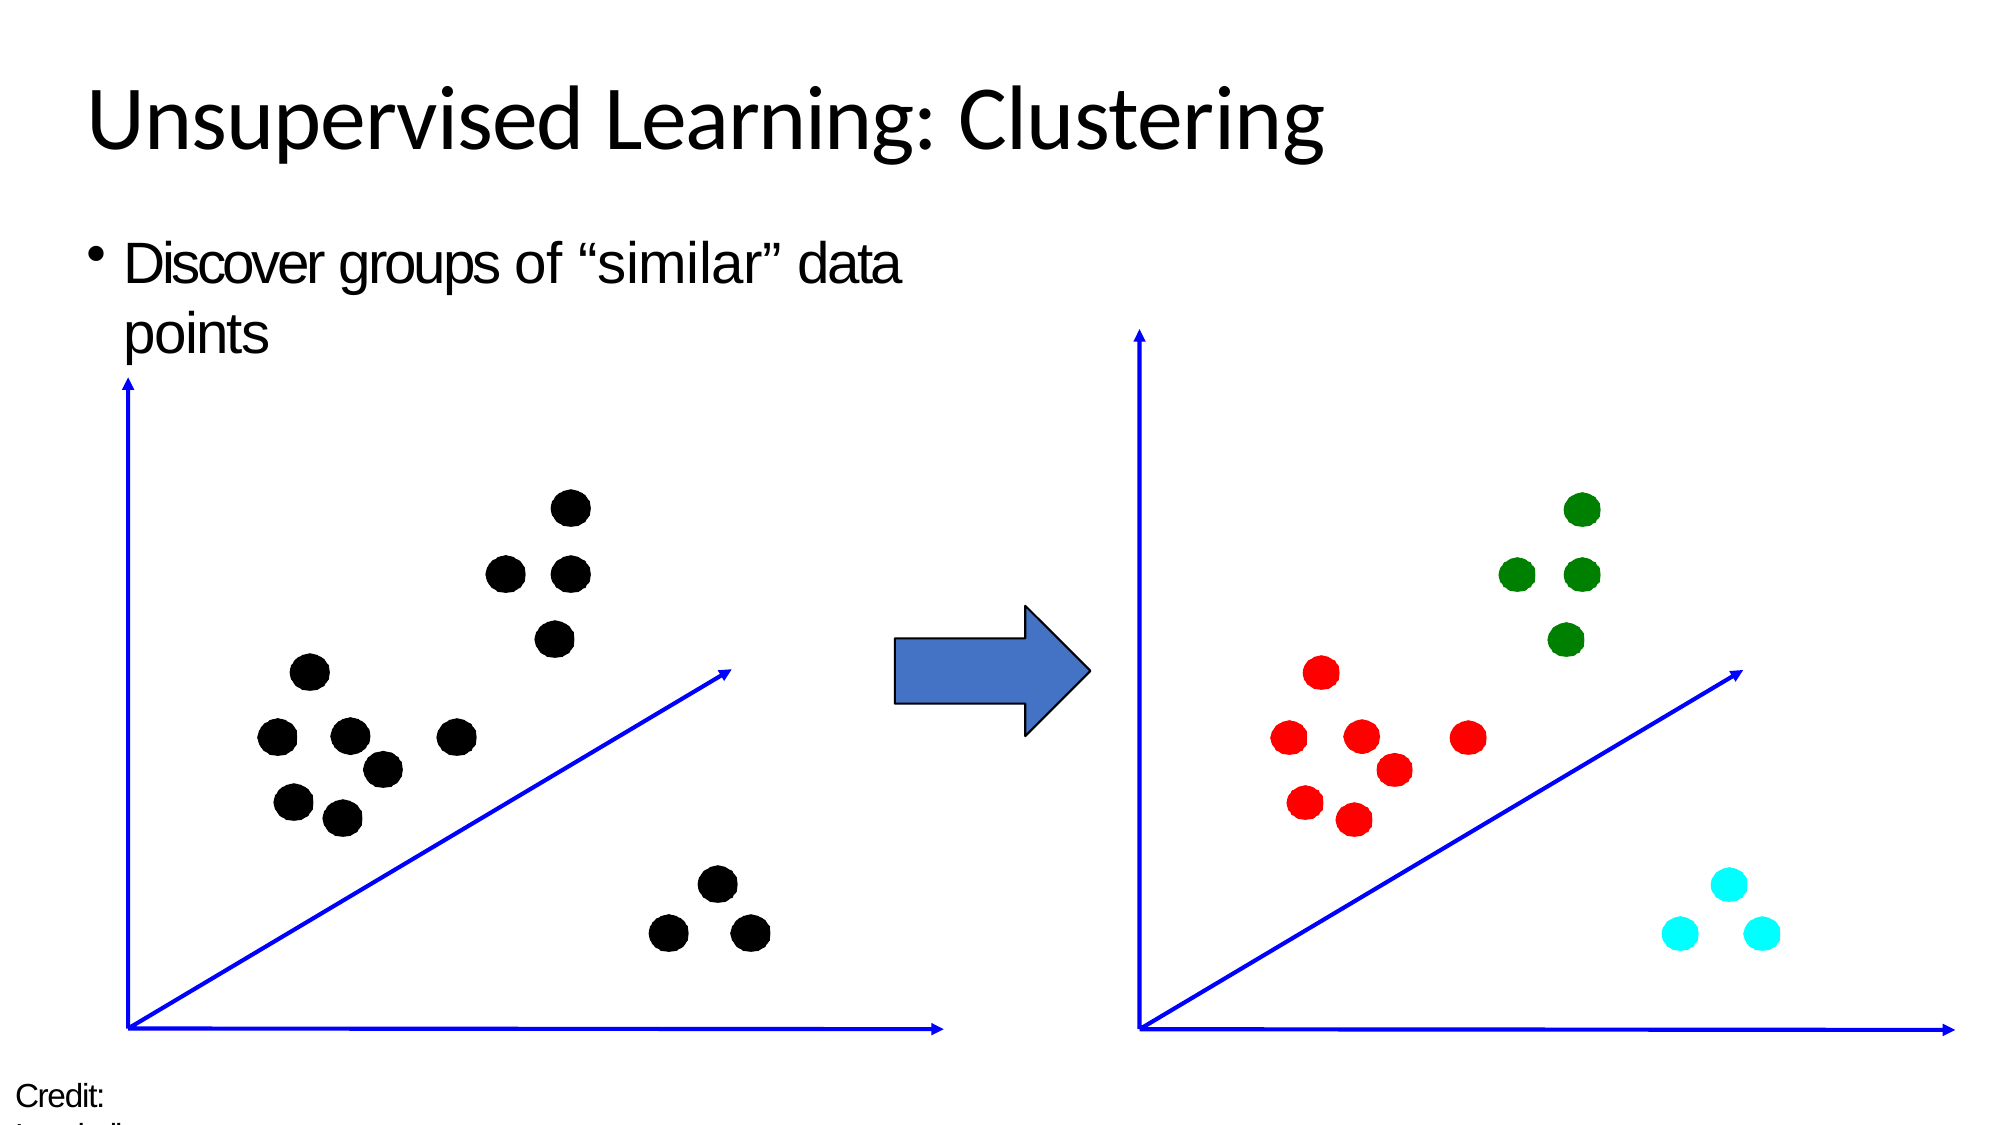

# Unsupervised Learning: Clustering
Discover groups of “similar” data points

Credit: Lazebnik